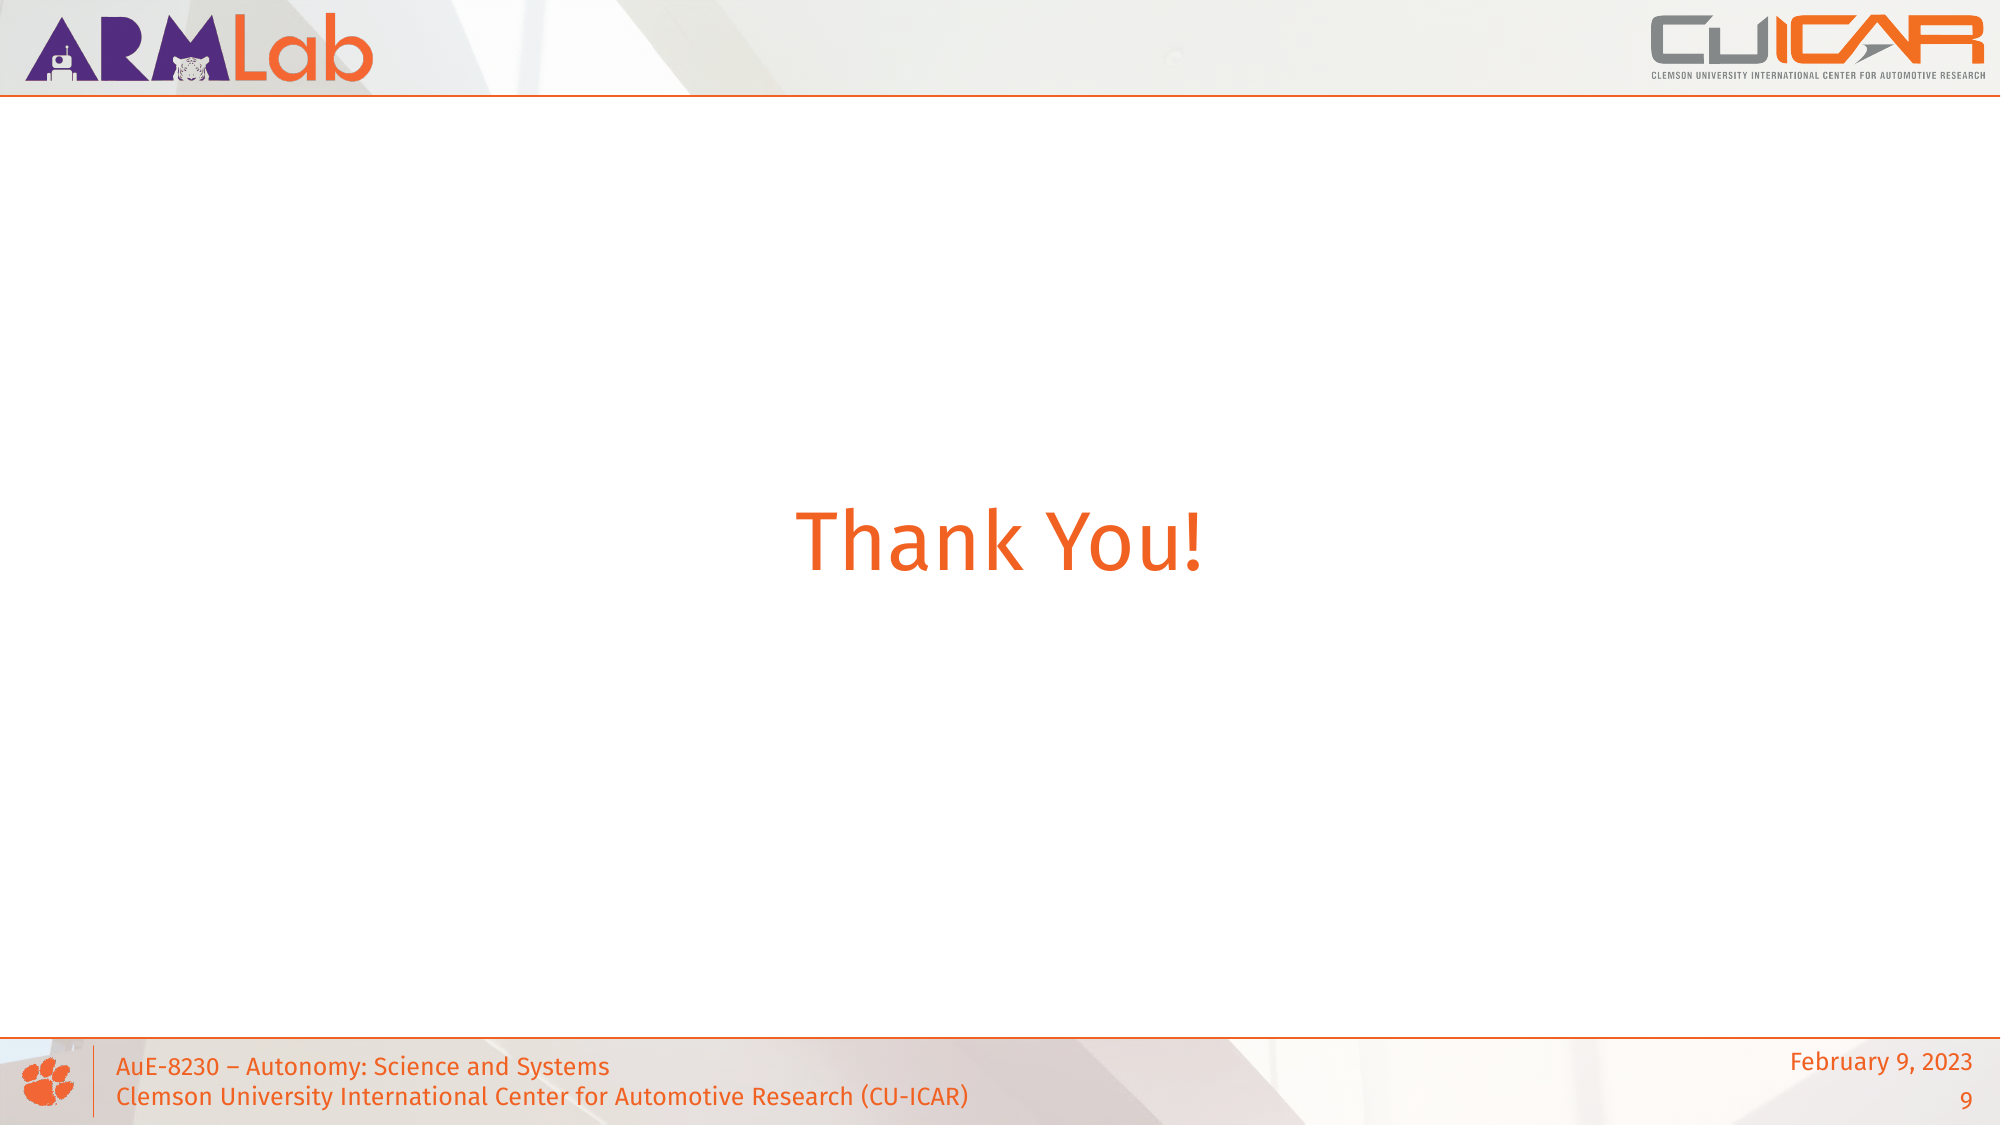

# Thank You!
February 9, 2023
9